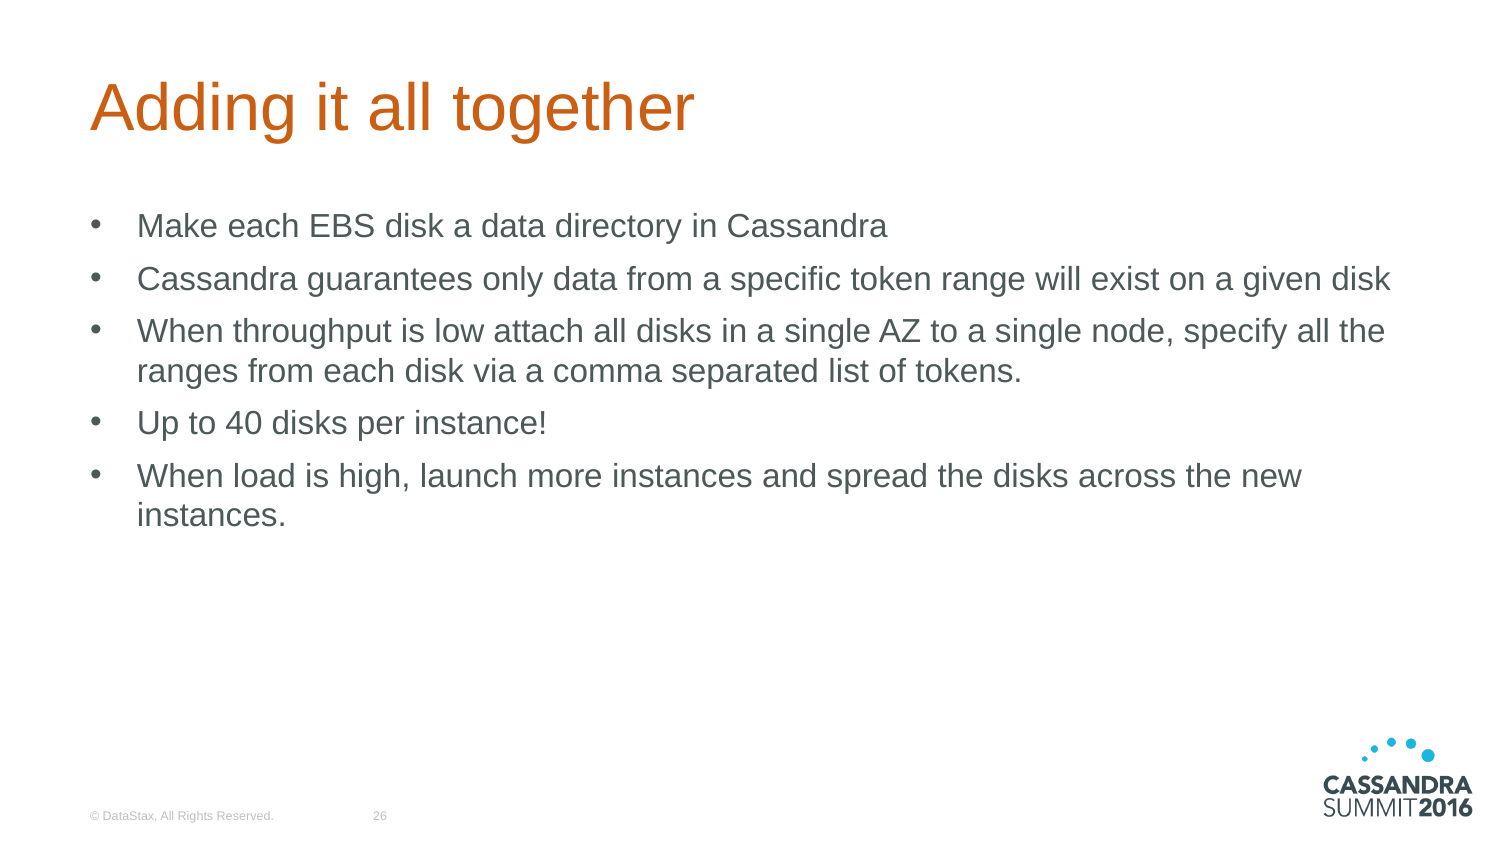

# Adding it all together
Make each EBS disk a data directory in Cassandra
Cassandra guarantees only data from a specific token range will exist on a given disk
When throughput is low attach all disks in a single AZ to a single node, specify all the ranges from each disk via a comma separated list of tokens.
Up to 40 disks per instance!
When load is high, launch more instances and spread the disks across the new instances.
© DataStax, All Rights Reserved.
26